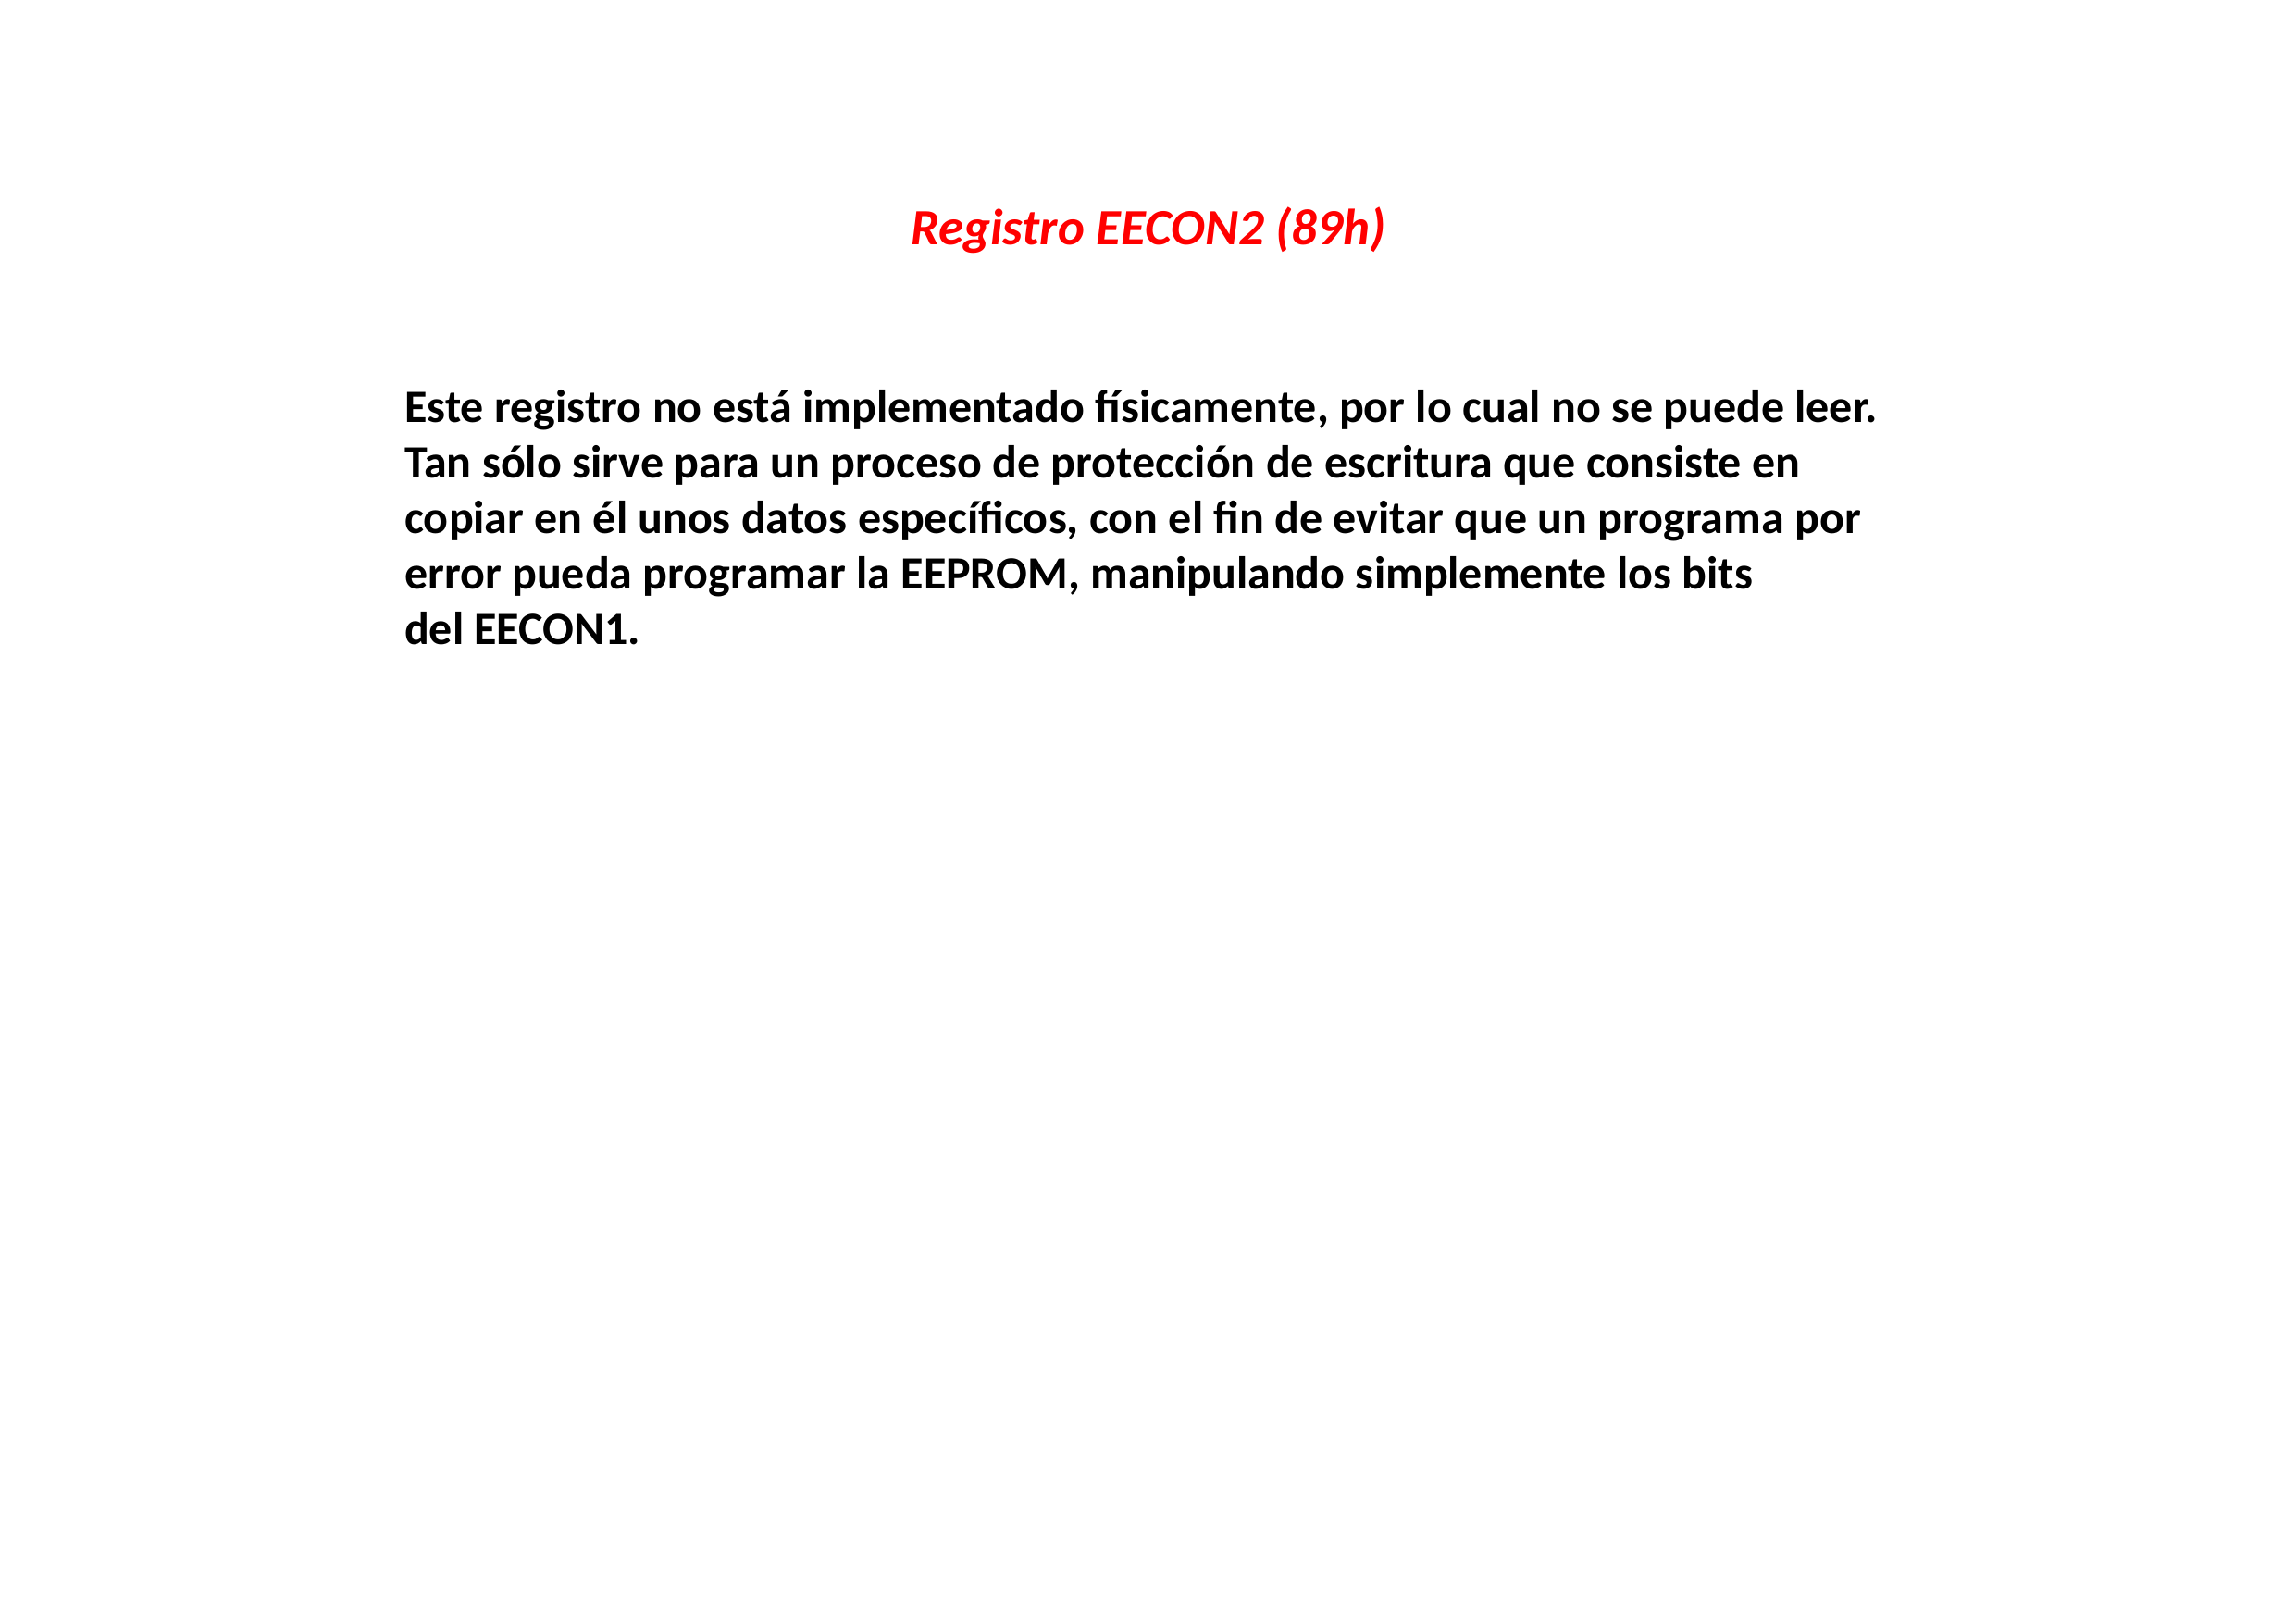

# Registro EECON2 (89h)
Este registro no está implementado físicamente, por lo cual no se puede leer.
Tan sólo sirve para un proceso de protección de escritura que consiste en
copiar en él unos datos específicos, con el fin de evitar que un programa por
error pueda programar la EEPROM, manipulando simplemente los bits
del EECON1.